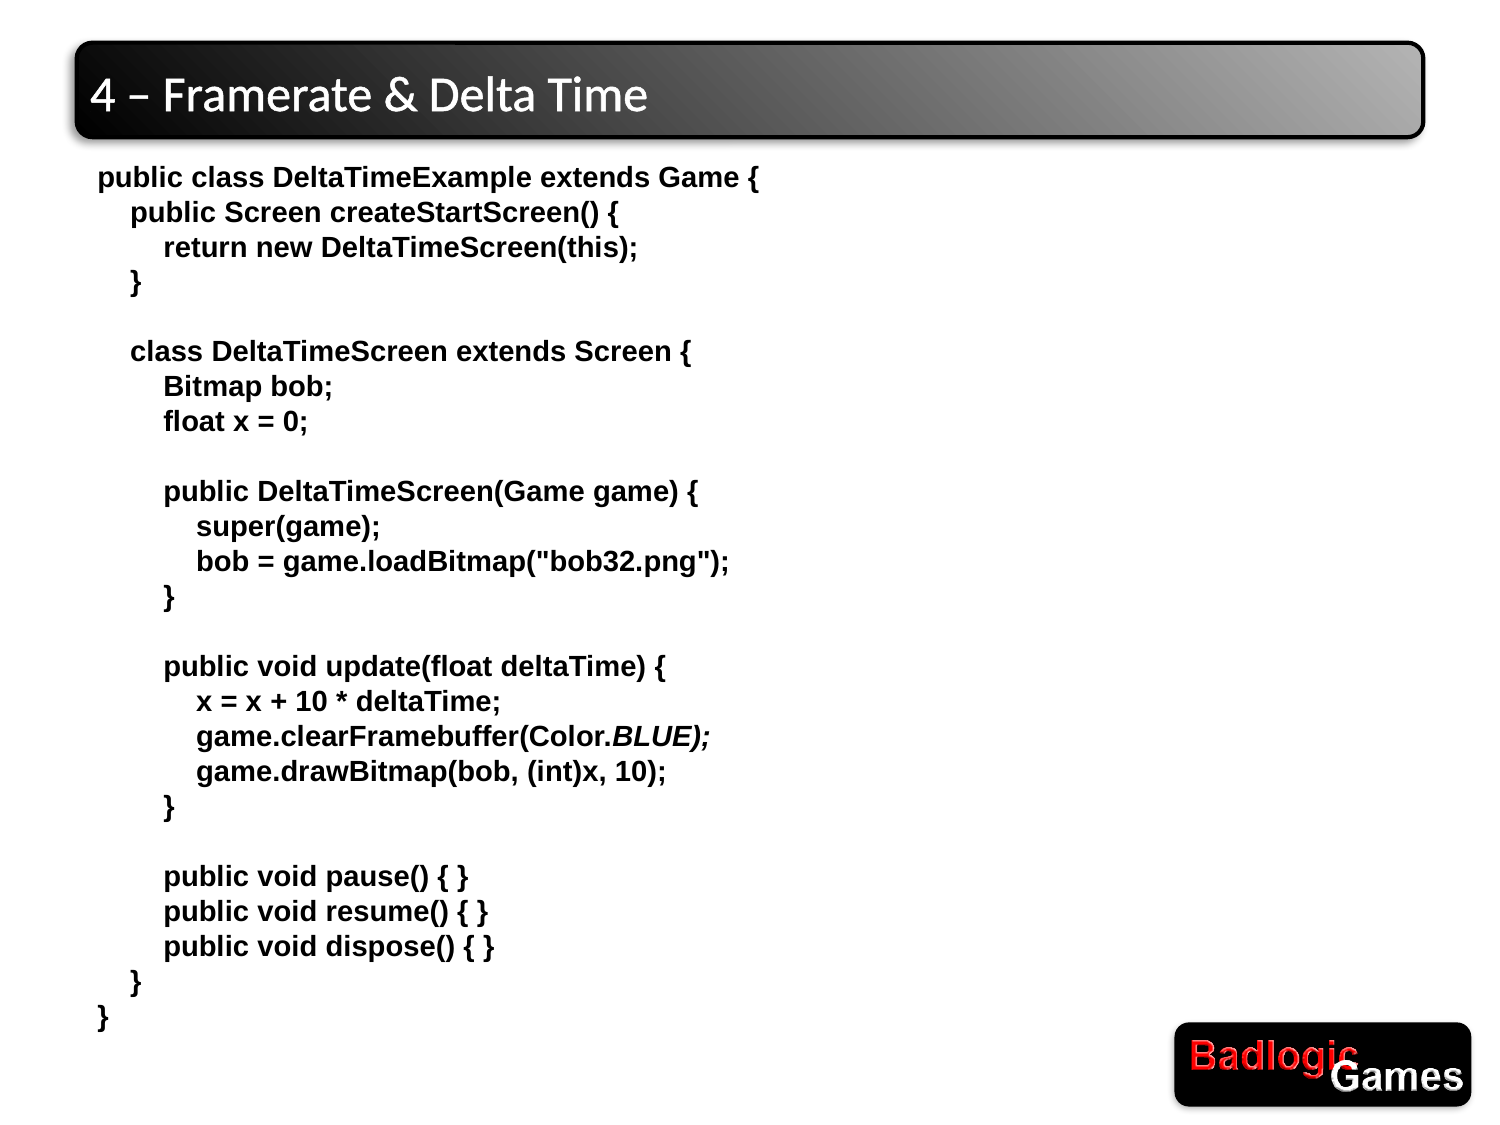

# 4 – Framerate & Delta Time
public class DeltaTimeExample extends Game {
    public Screen createStartScreen() {
        return new DeltaTimeScreen(this);
    }

    class DeltaTimeScreen extends Screen {
        Bitmap bob;
        float x = 0;

        public DeltaTimeScreen(Game game) {
            super(game);
            bob = game.loadBitmap("bob32.png");
        }

        public void update(float deltaTime) {
            x = x + 10 * deltaTime;
            game.clearFramebuffer(Color.BLUE);
            game.drawBitmap(bob, (int)x, 10);
        }

        public void pause() { }
        public void resume() { }
        public void dispose() { }
    }
}